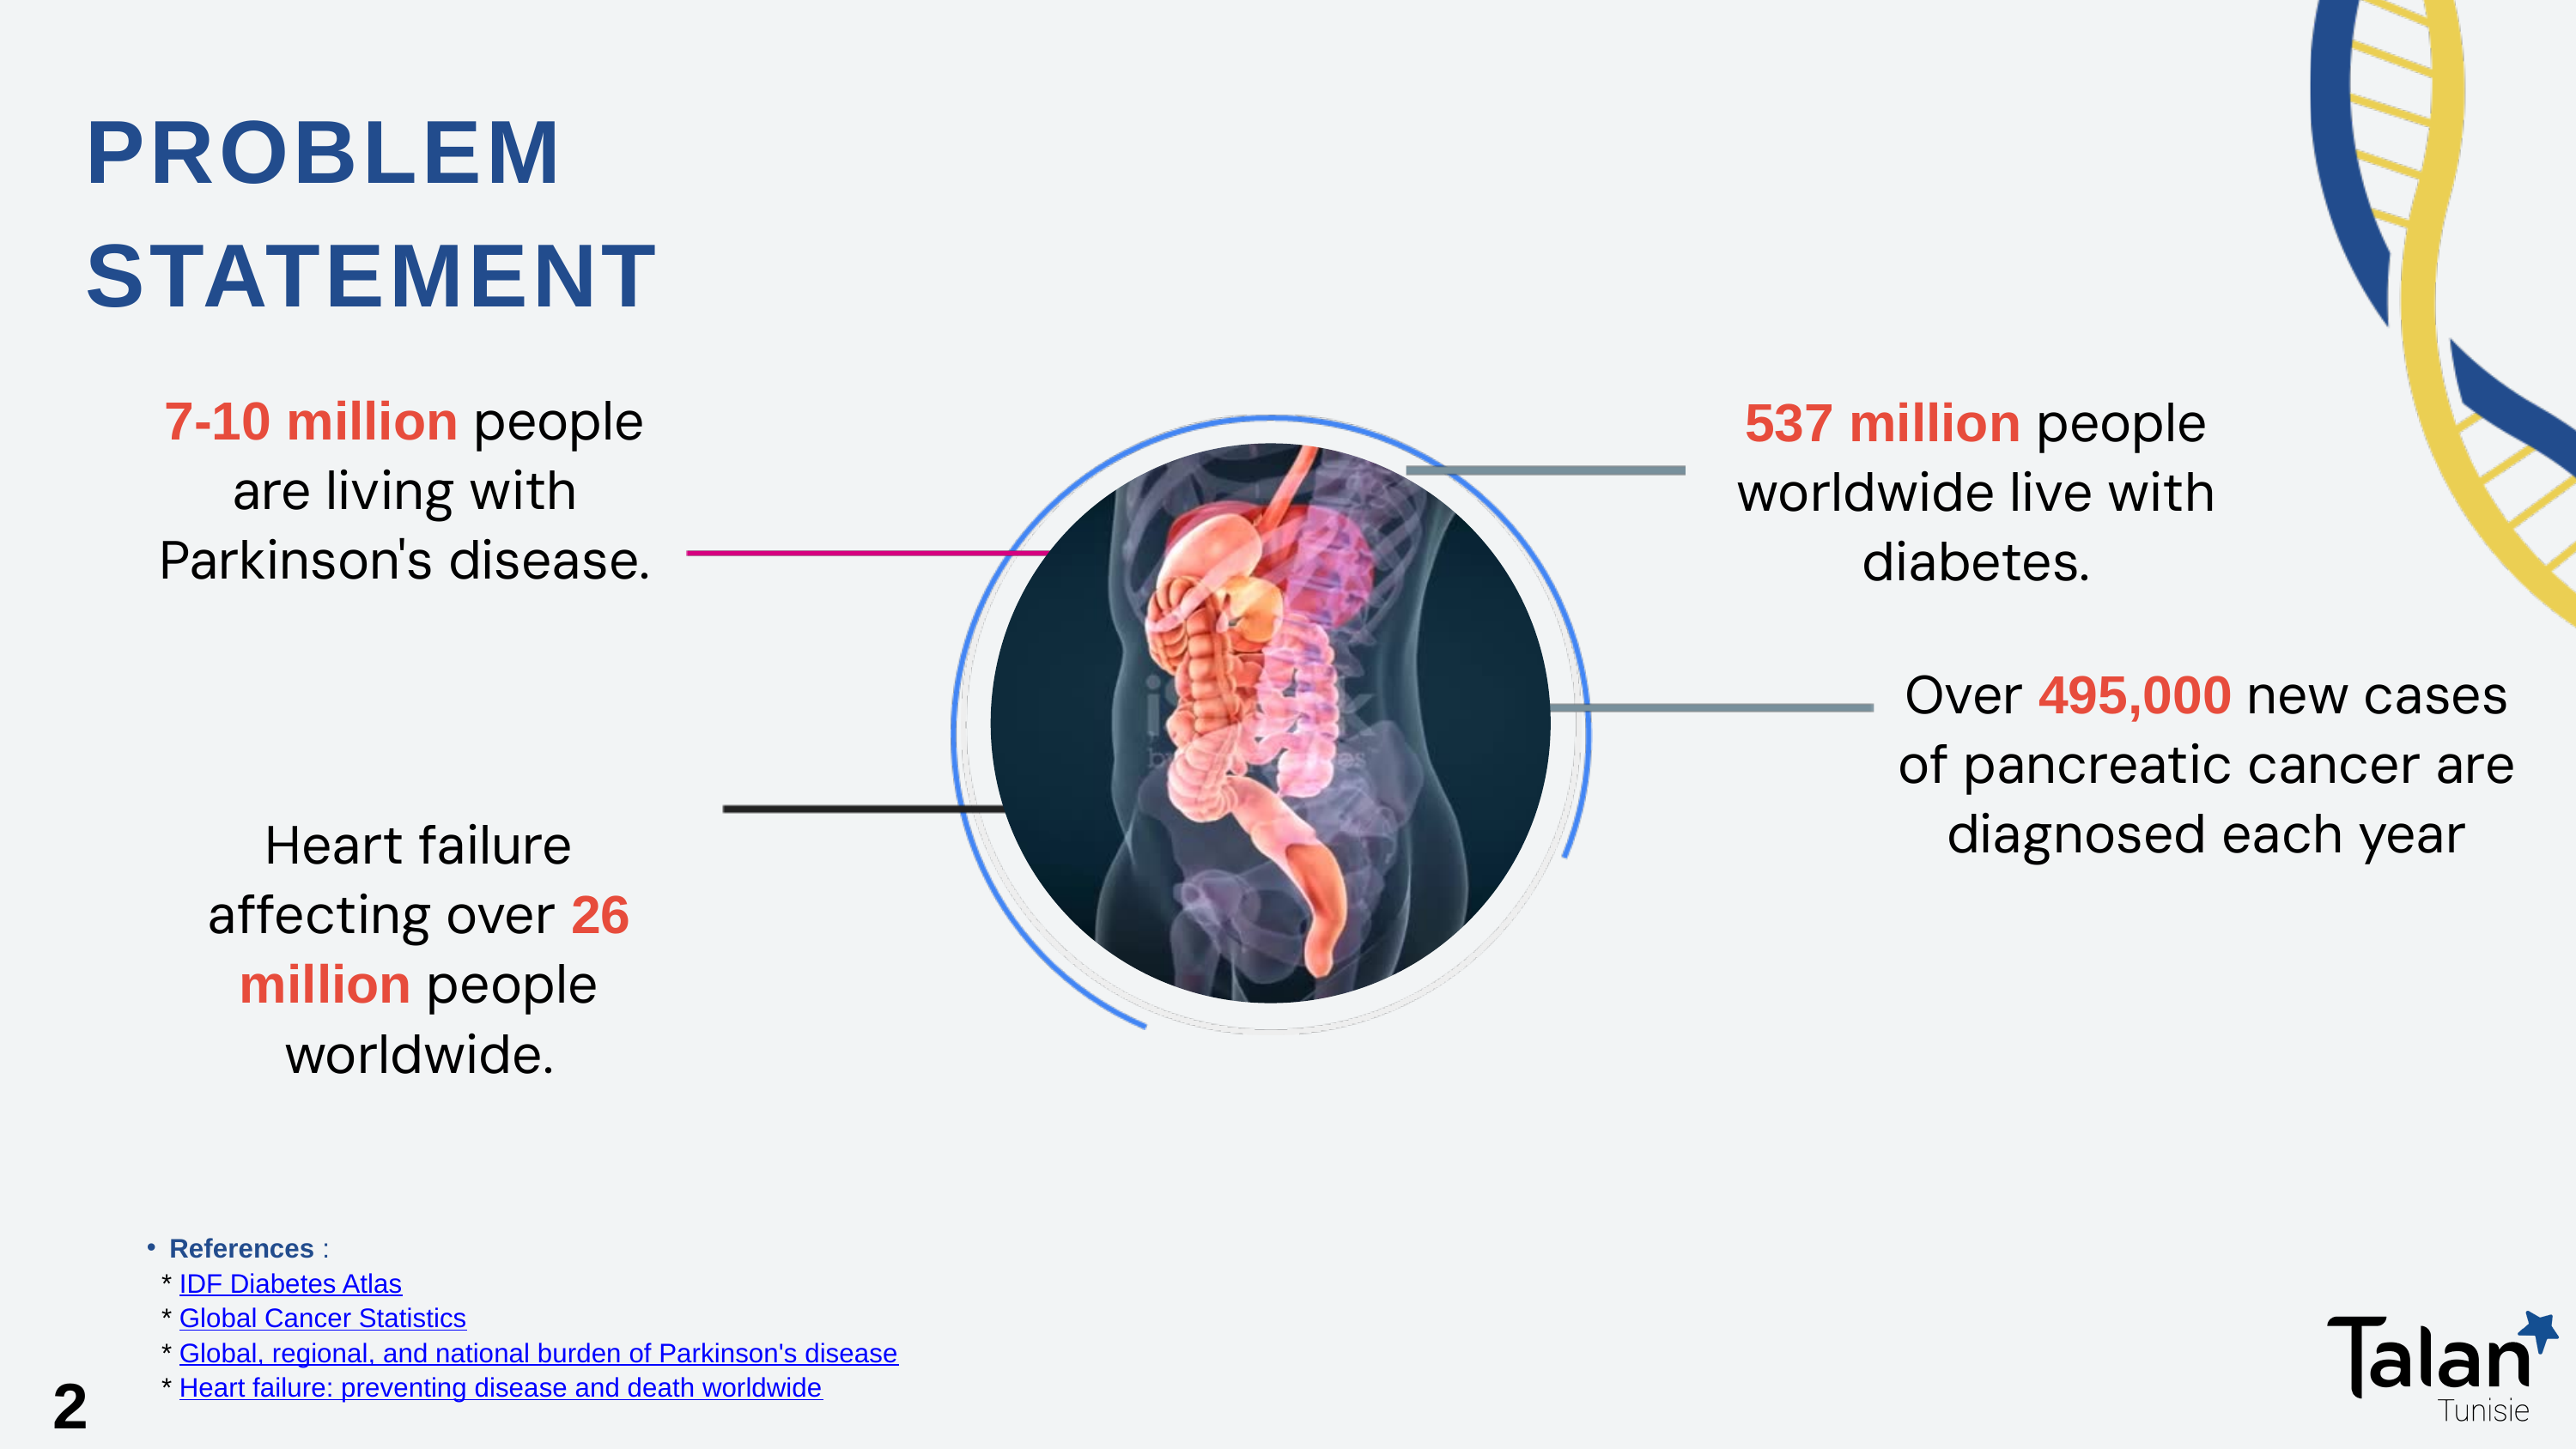

PROBLEM STATEMENT
7-10 million people are living with Parkinson's disease.
537 million people worldwide live with diabetes.

Over 495,000 new cases of pancreatic cancer are diagnosed each year

Heart failure affecting over 26 million people worldwide.
References :
     * IDF Diabetes Atlas
     * Global Cancer Statistics
     * Global, regional, and national burden of Parkinson's disease
     * Heart failure: preventing disease and death worldwide

2